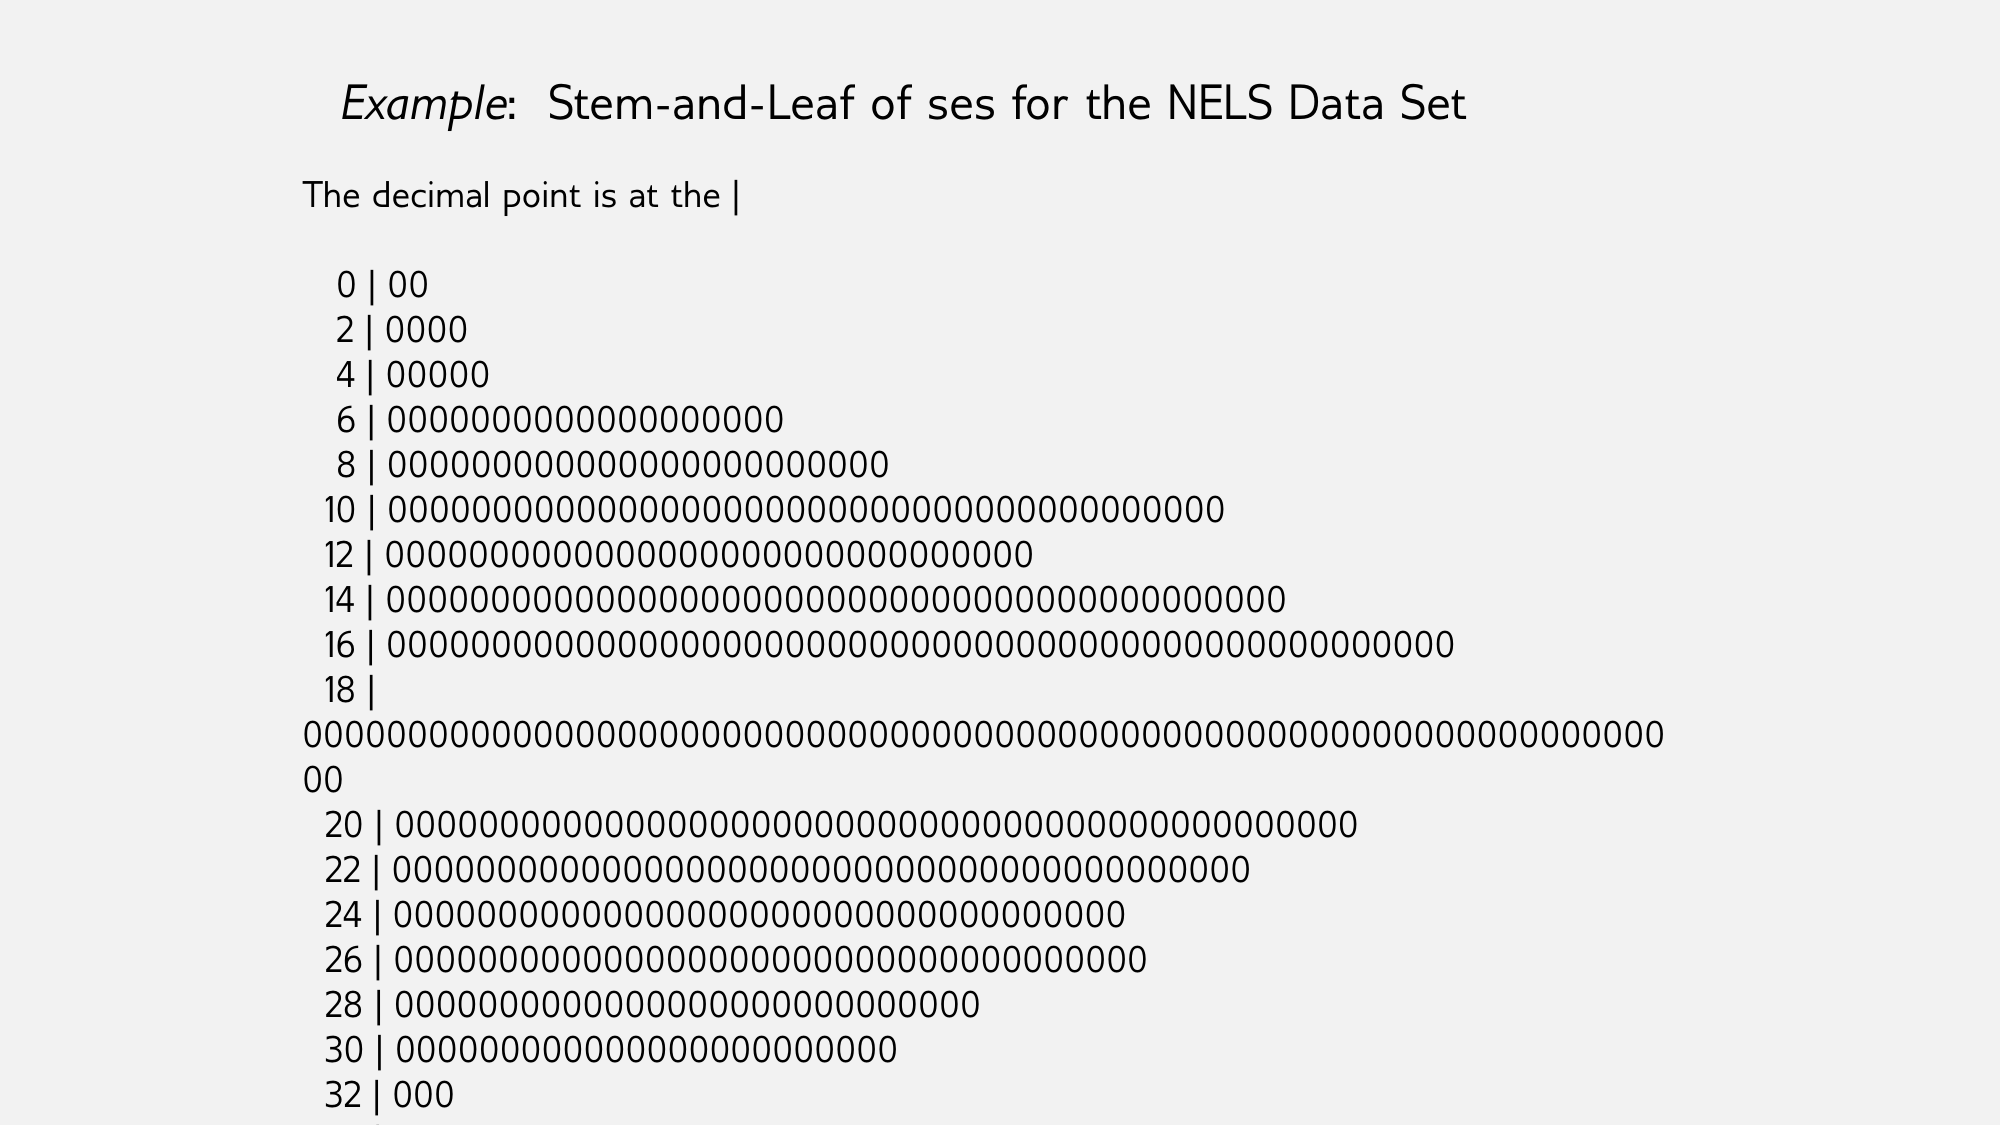

Example:  Stem-and-Leaf of ses for the NELS Data Set
The decimal point is at the |

   0 | 00
   2 | 0000
   4 | 00000
   6 | 0000000000000000000
   8 | 000000000000000000000000
  10 | 0000000000000000000000000000000000000000
  12 | 0000000000000000000000000000000
  14 | 0000000000000000000000000000000000000000000
  16 | 000000000000000000000000000000000000000000000000000
  18 | 0000000000000000000000000000000000000000000000000000000000000000000
  20 | 0000000000000000000000000000000000000000000000
  22 | 00000000000000000000000000000000000000000
  24 | 00000000000000000000000000000000000
  26 | 000000000000000000000000000000000000
  28 | 0000000000000000000000000000
  30 | 000000000000000000000000
  32 | 000
  34 | 0